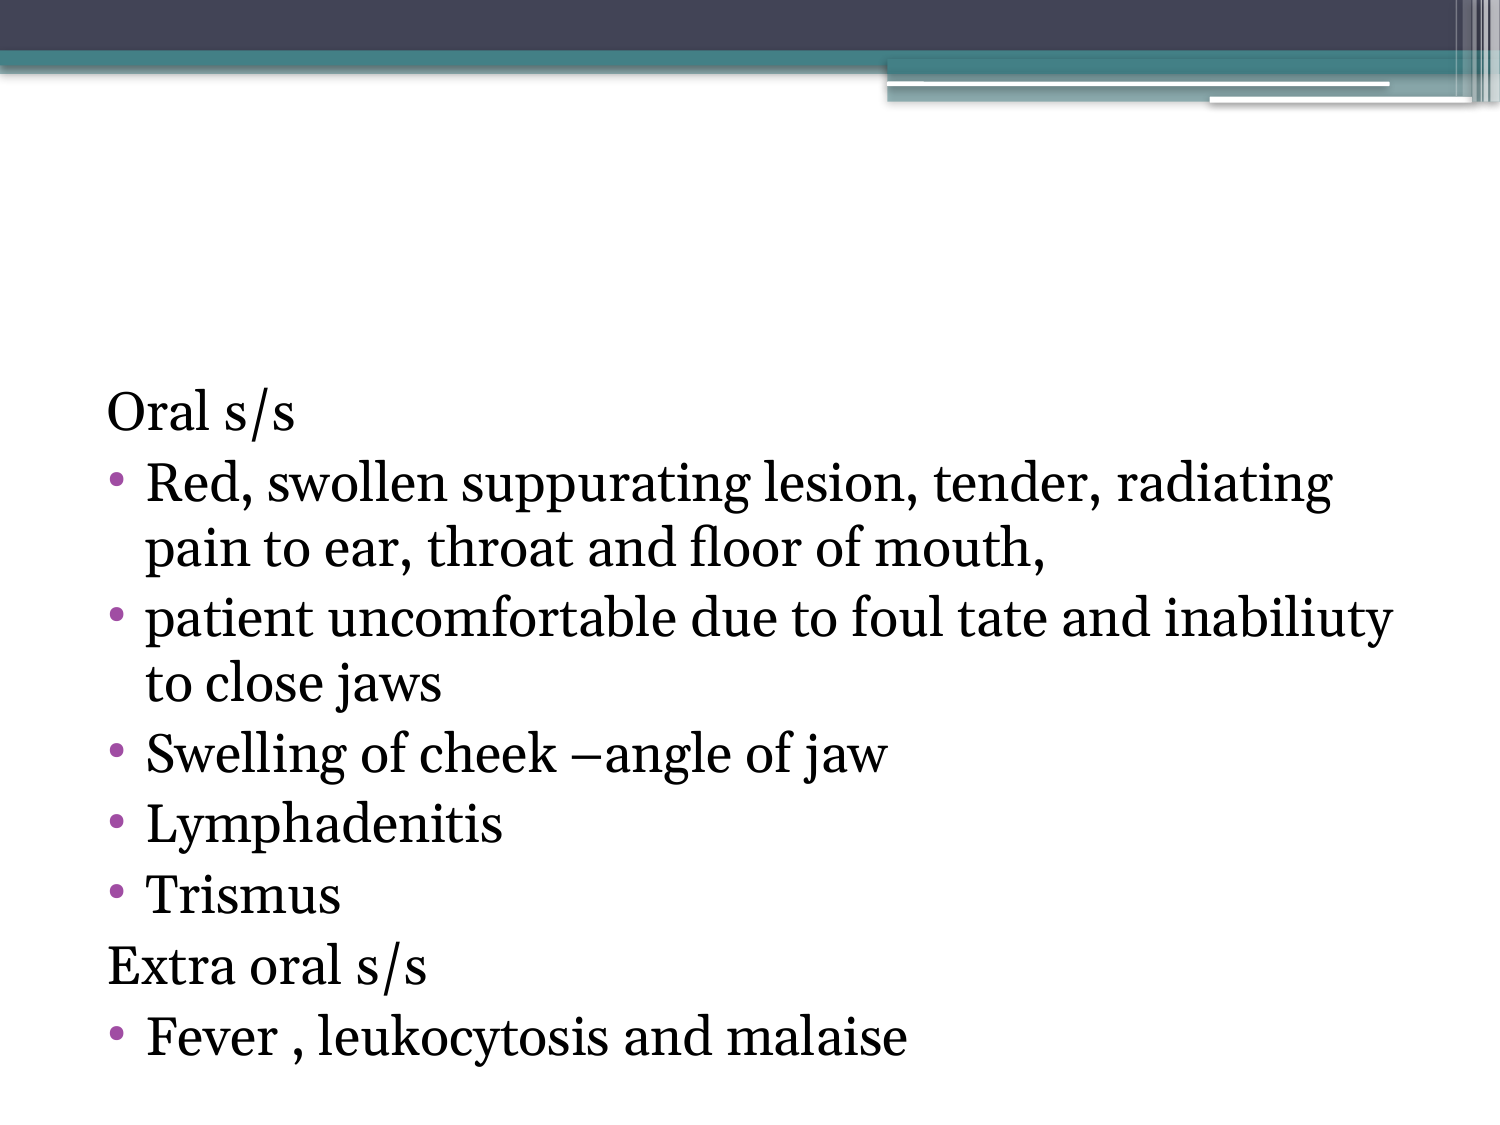

#
Oral s/s
Red, swollen suppurating lesion, tender, radiating pain to ear, throat and floor of mouth,
patient uncomfortable due to foul tate and inabiliuty to close jaws
Swelling of cheek –angle of jaw
Lymphadenitis
Trismus
Extra oral s/s
Fever , leukocytosis and malaise